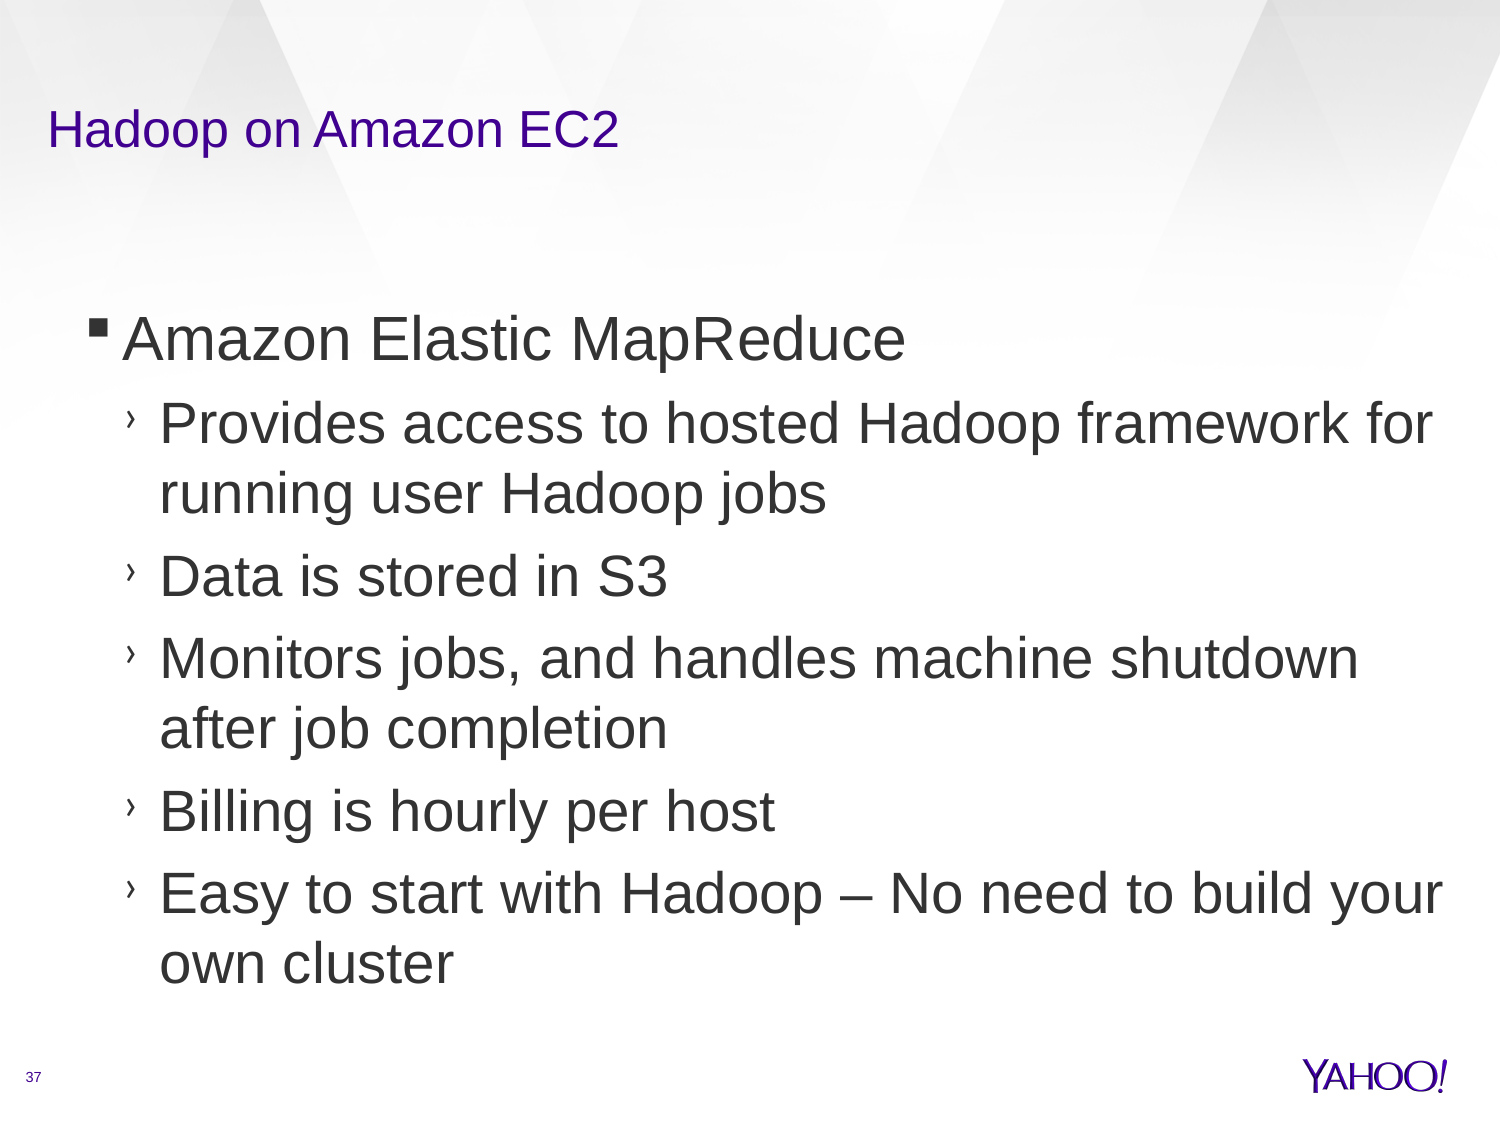

# Hadoop on Amazon EC2
Amazon Elastic MapReduce
Provides access to hosted Hadoop framework for running user Hadoop jobs
Data is stored in S3
Monitors jobs, and handles machine shutdown after job completion
Billing is hourly per host
Easy to start with Hadoop – No need to build your own cluster
37